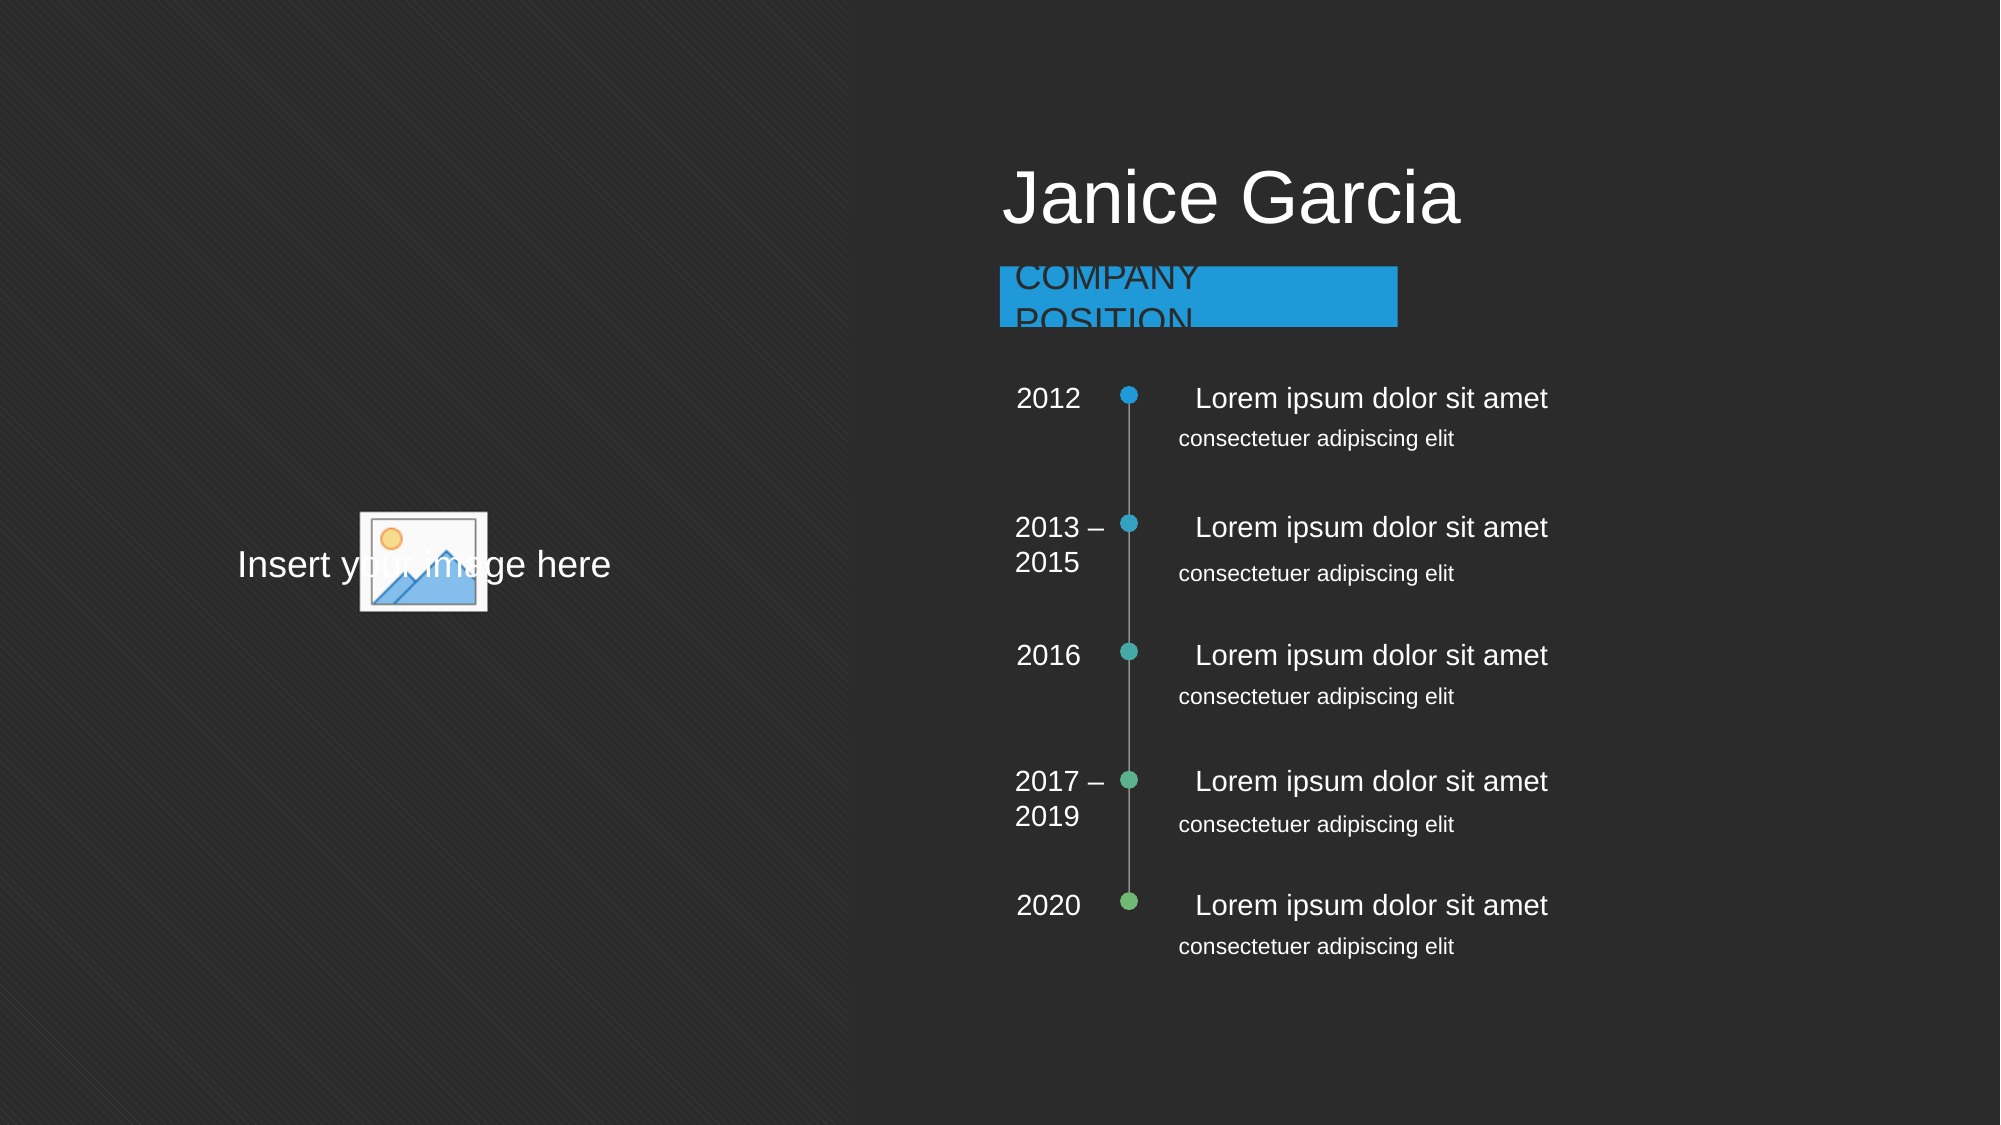

Janice Garcia
COMPANY POSITION
2012
Lorem ipsum dolor sit amet

consectetuer adipiscing elit
2013 –
2015
Lorem ipsum dolor sit amet

consectetuer adipiscing elit
2016
Lorem ipsum dolor sit amet

consectetuer adipiscing elit
2017 –
2019
Lorem ipsum dolor sit amet

consectetuer adipiscing elit
2020
Lorem ipsum dolor sit amet

consectetuer adipiscing elit